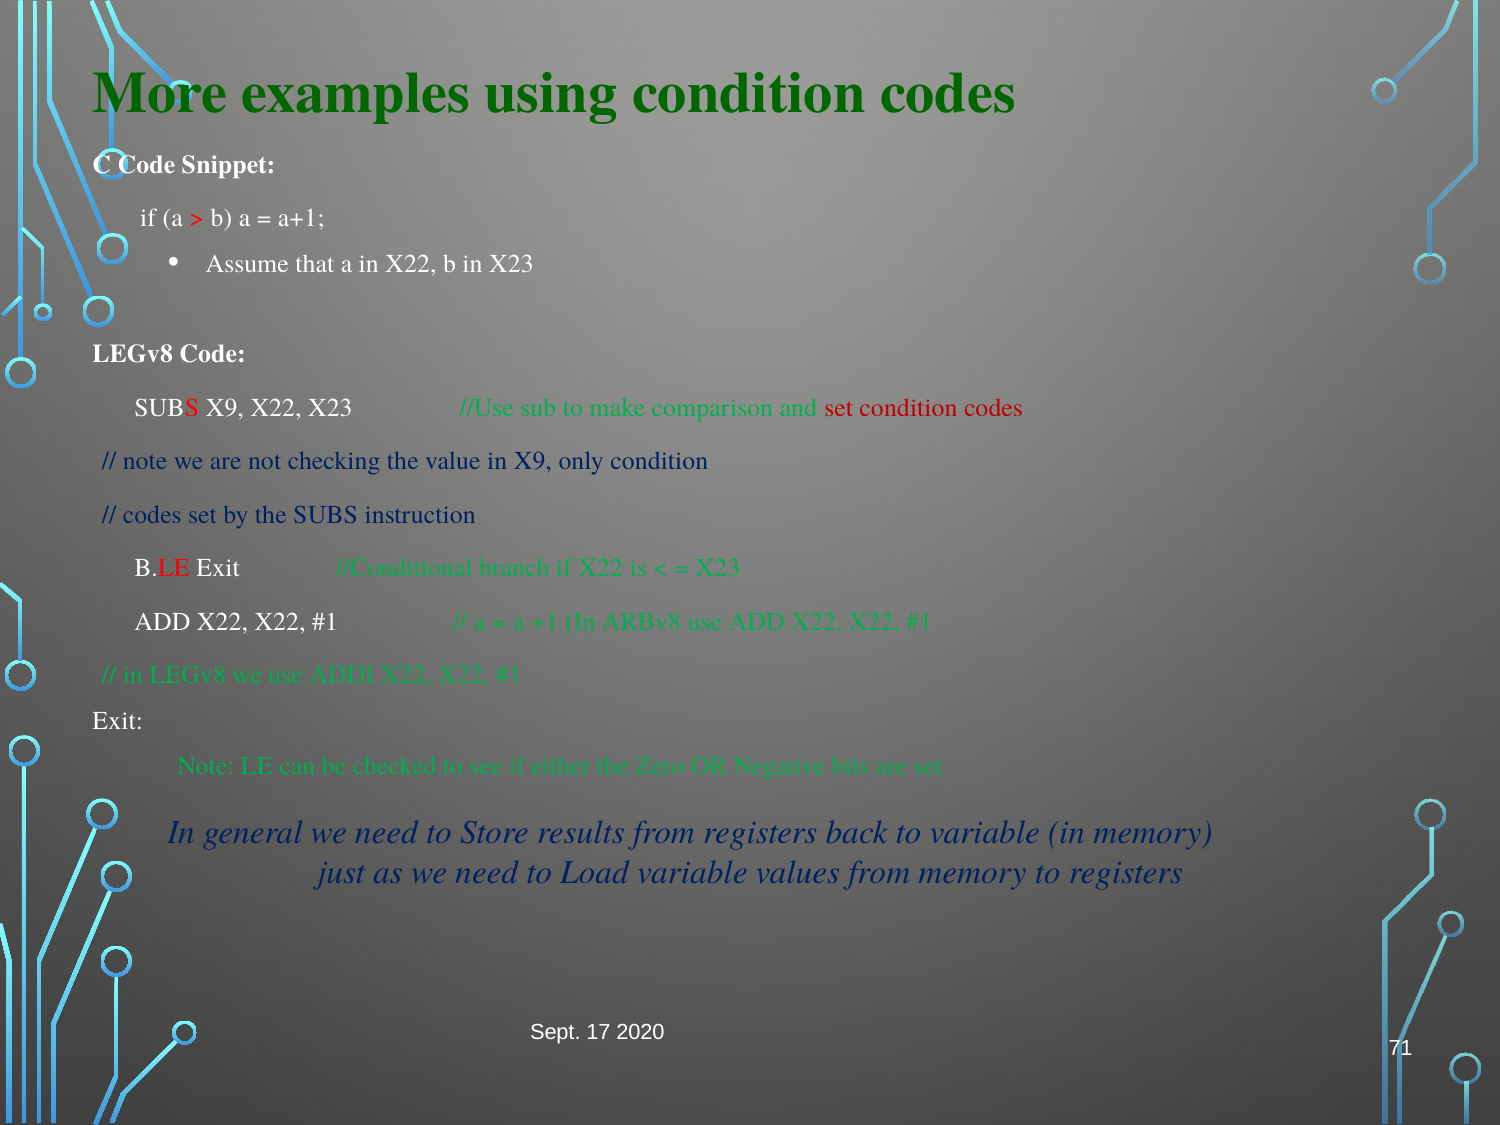

More examples using condition codes
C Code Snippet:
if (a > b) a = a+1;
Assume that a in X22, b in X23

LEGv8 Code:
     SUBS X9, X22, X23 		 //Use sub to make comparison and set condition codes
						// note we are not checking the value in X9, only condition
						// codes set by the SUBS instruction
     B.LE Exit        			//Conditional branch if X22 is < = X23
     ADD X22, X22, #1 		// a = a +1 (In ARBv8 use ADD X22, X22, #1
						// in LEGv8 we use ADDI X22, X22, #1
Exit:
		Note: LE can be checked to see if either the Zero OR Negative bits are set

In general we need to Store results from registers back to variable (in memory)
	just as we need to Load variable values from memory to registers
Sept. 17 2020
71